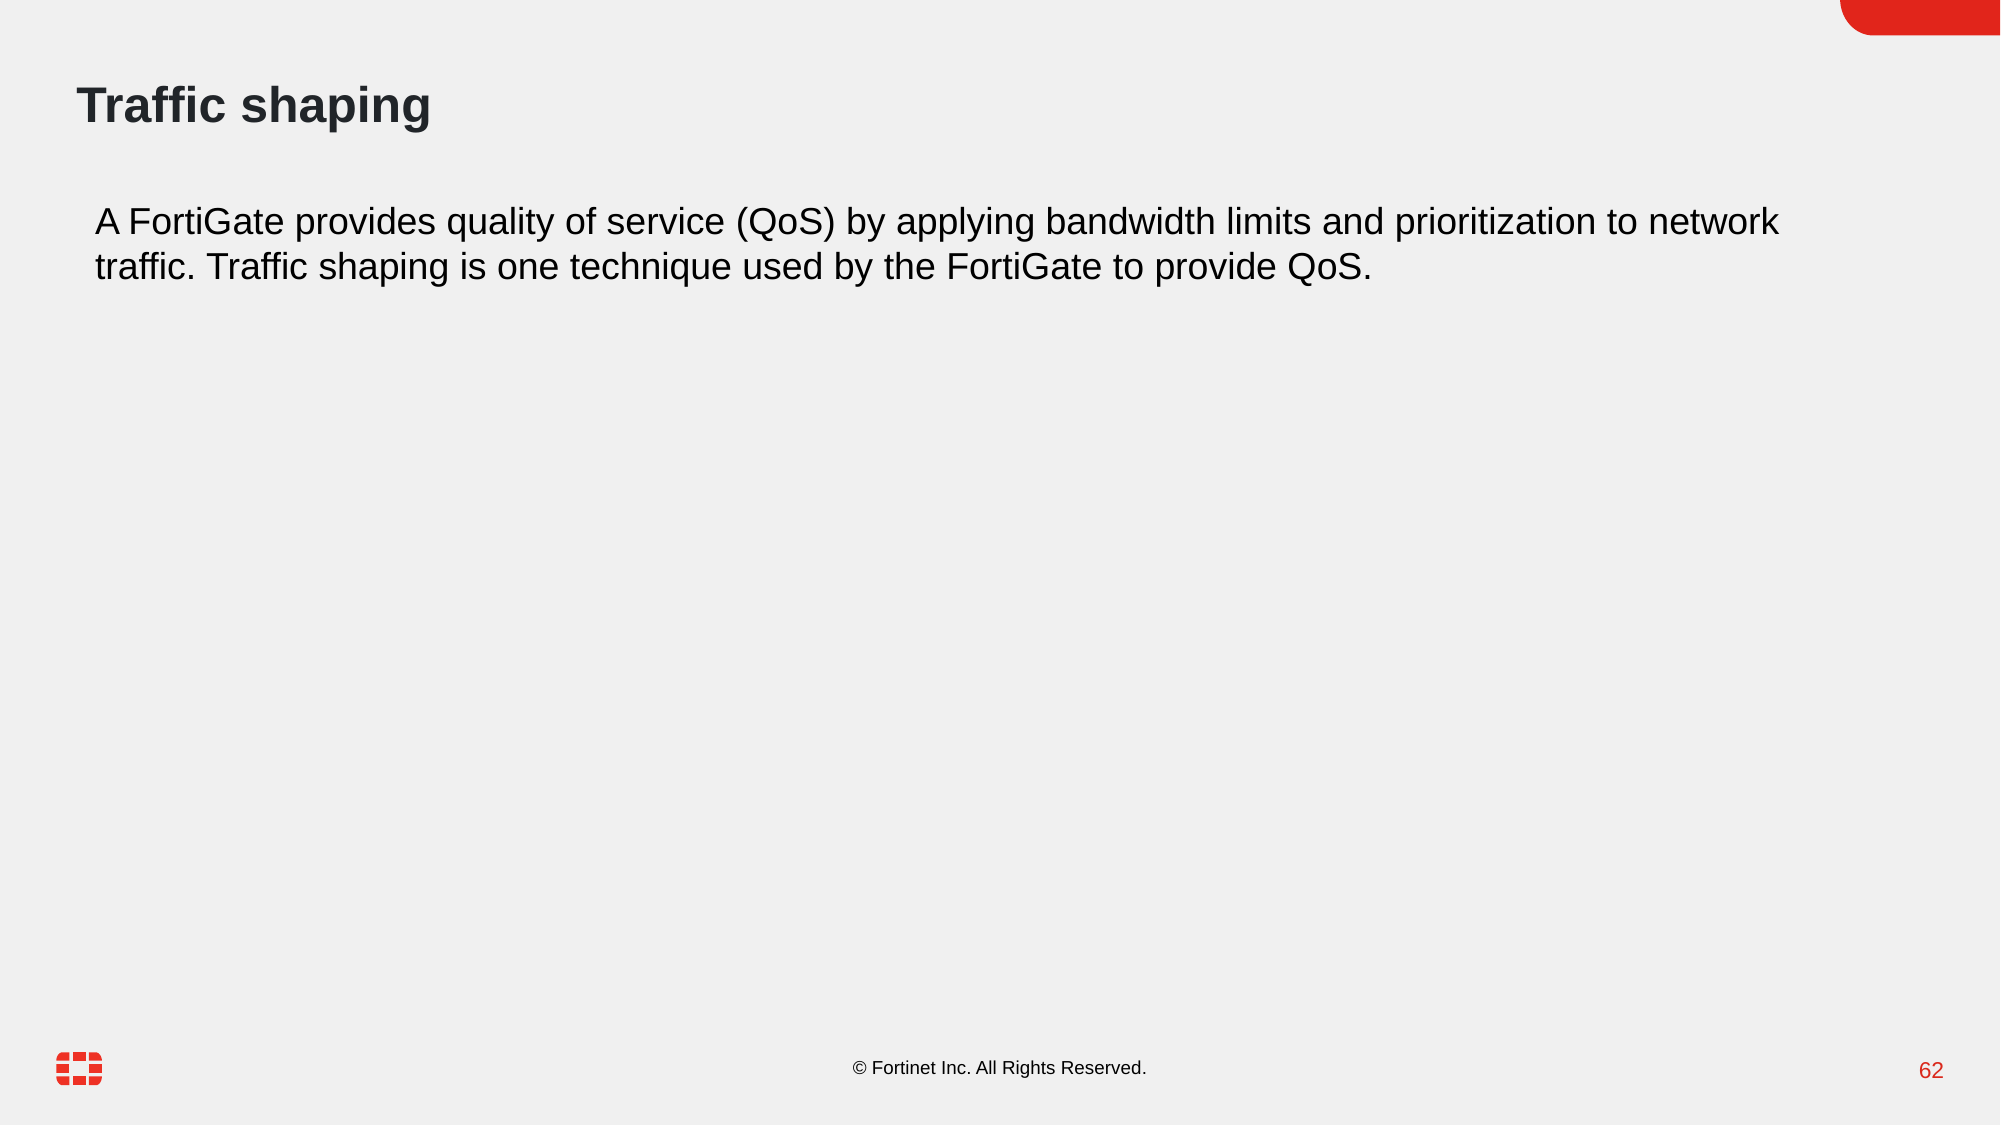

Traffic shaping
A FortiGate provides quality of service (QoS) by applying bandwidth limits and prioritization to network traffic. Traffic shaping is one technique used by the FortiGate to provide QoS.